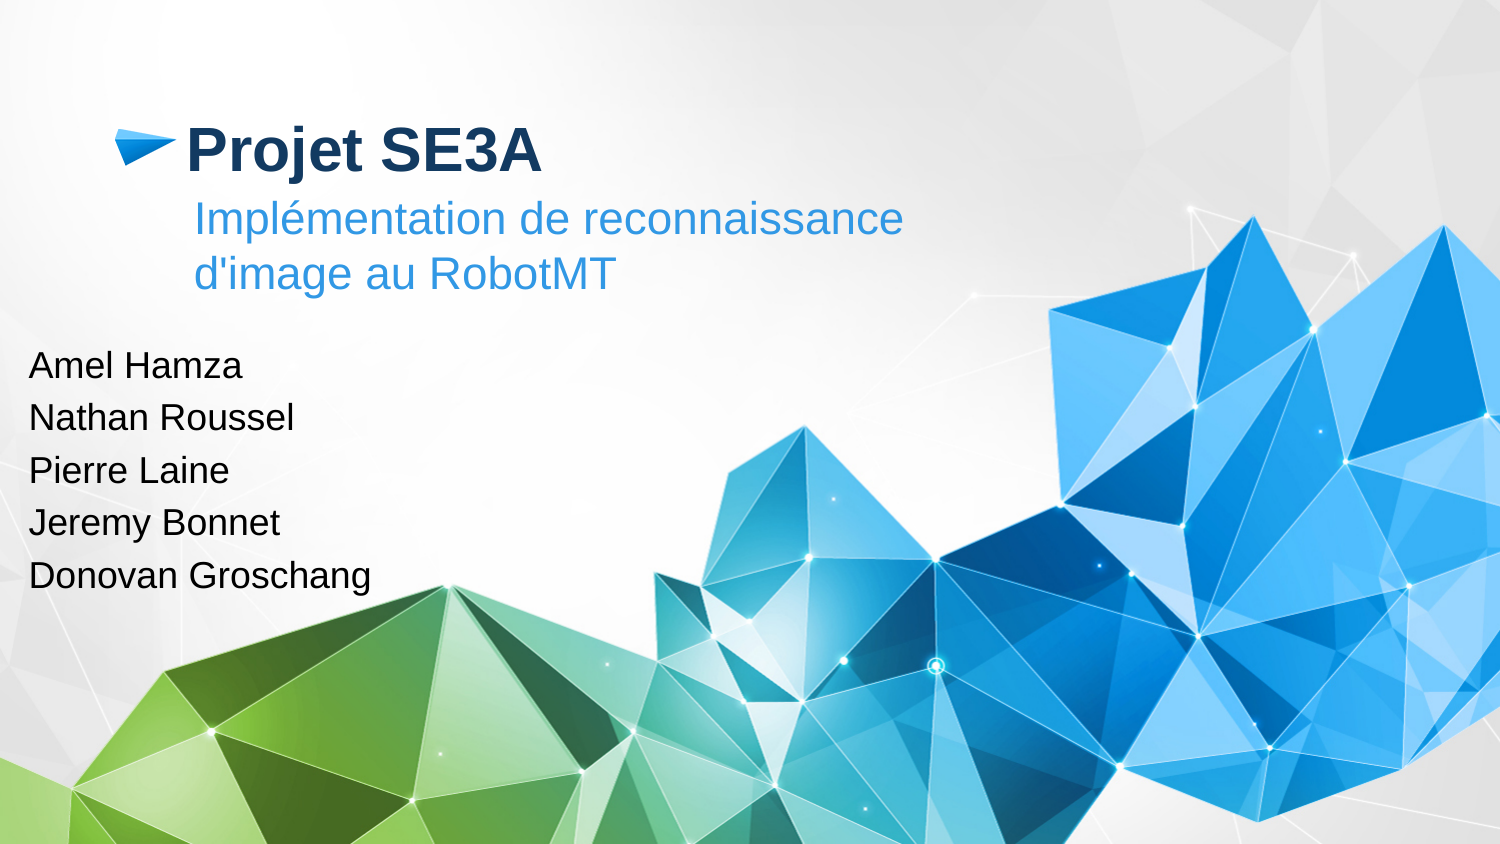

# Projet SE3A
Implémentation de reconnaissance d'image au RobotMT
Amel Hamza
Nathan Roussel
Pierre Laine
Jeremy Bonnet
Donovan Groschang